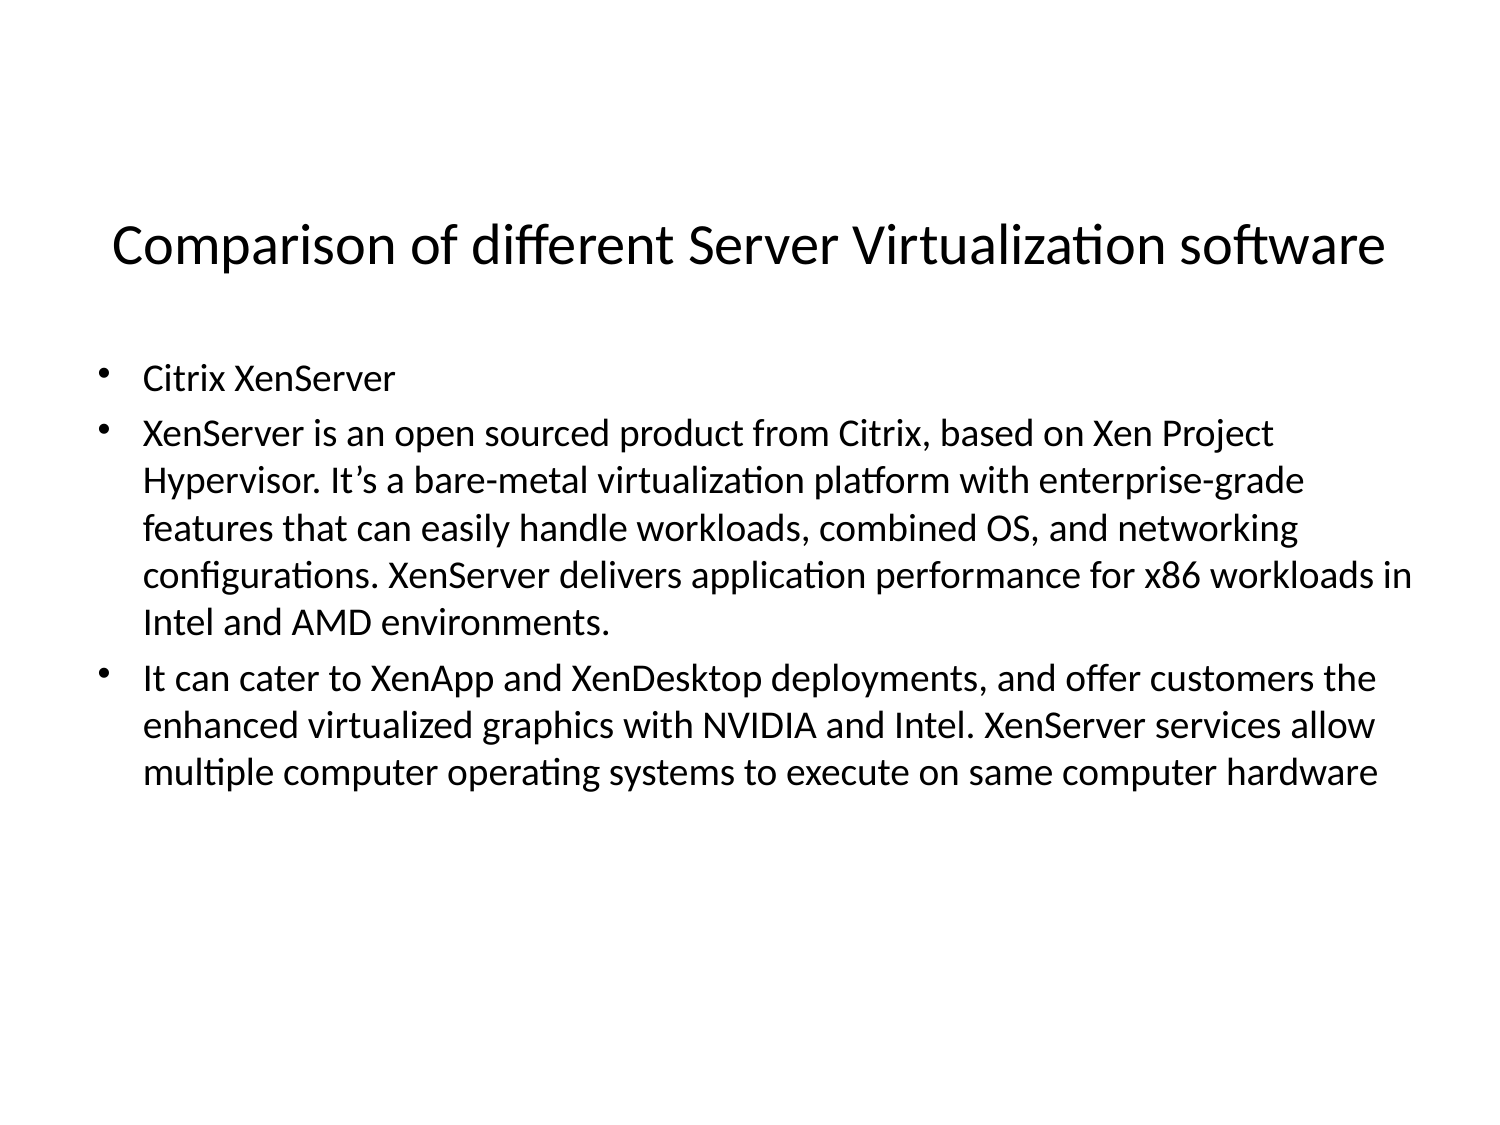

Comparison of different Server Virtualization software
Citrix XenServer
XenServer is an open sourced product from Citrix, based on Xen Project Hypervisor. It’s a bare-metal virtualization platform with enterprise-grade features that can easily handle workloads, combined OS, and networking configurations. XenServer delivers application performance for x86 workloads in Intel and AMD environments.
It can cater to XenApp and XenDesktop deployments, and offer customers the enhanced virtualized graphics with NVIDIA and Intel. XenServer services allow multiple computer operating systems to execute on same computer hardware